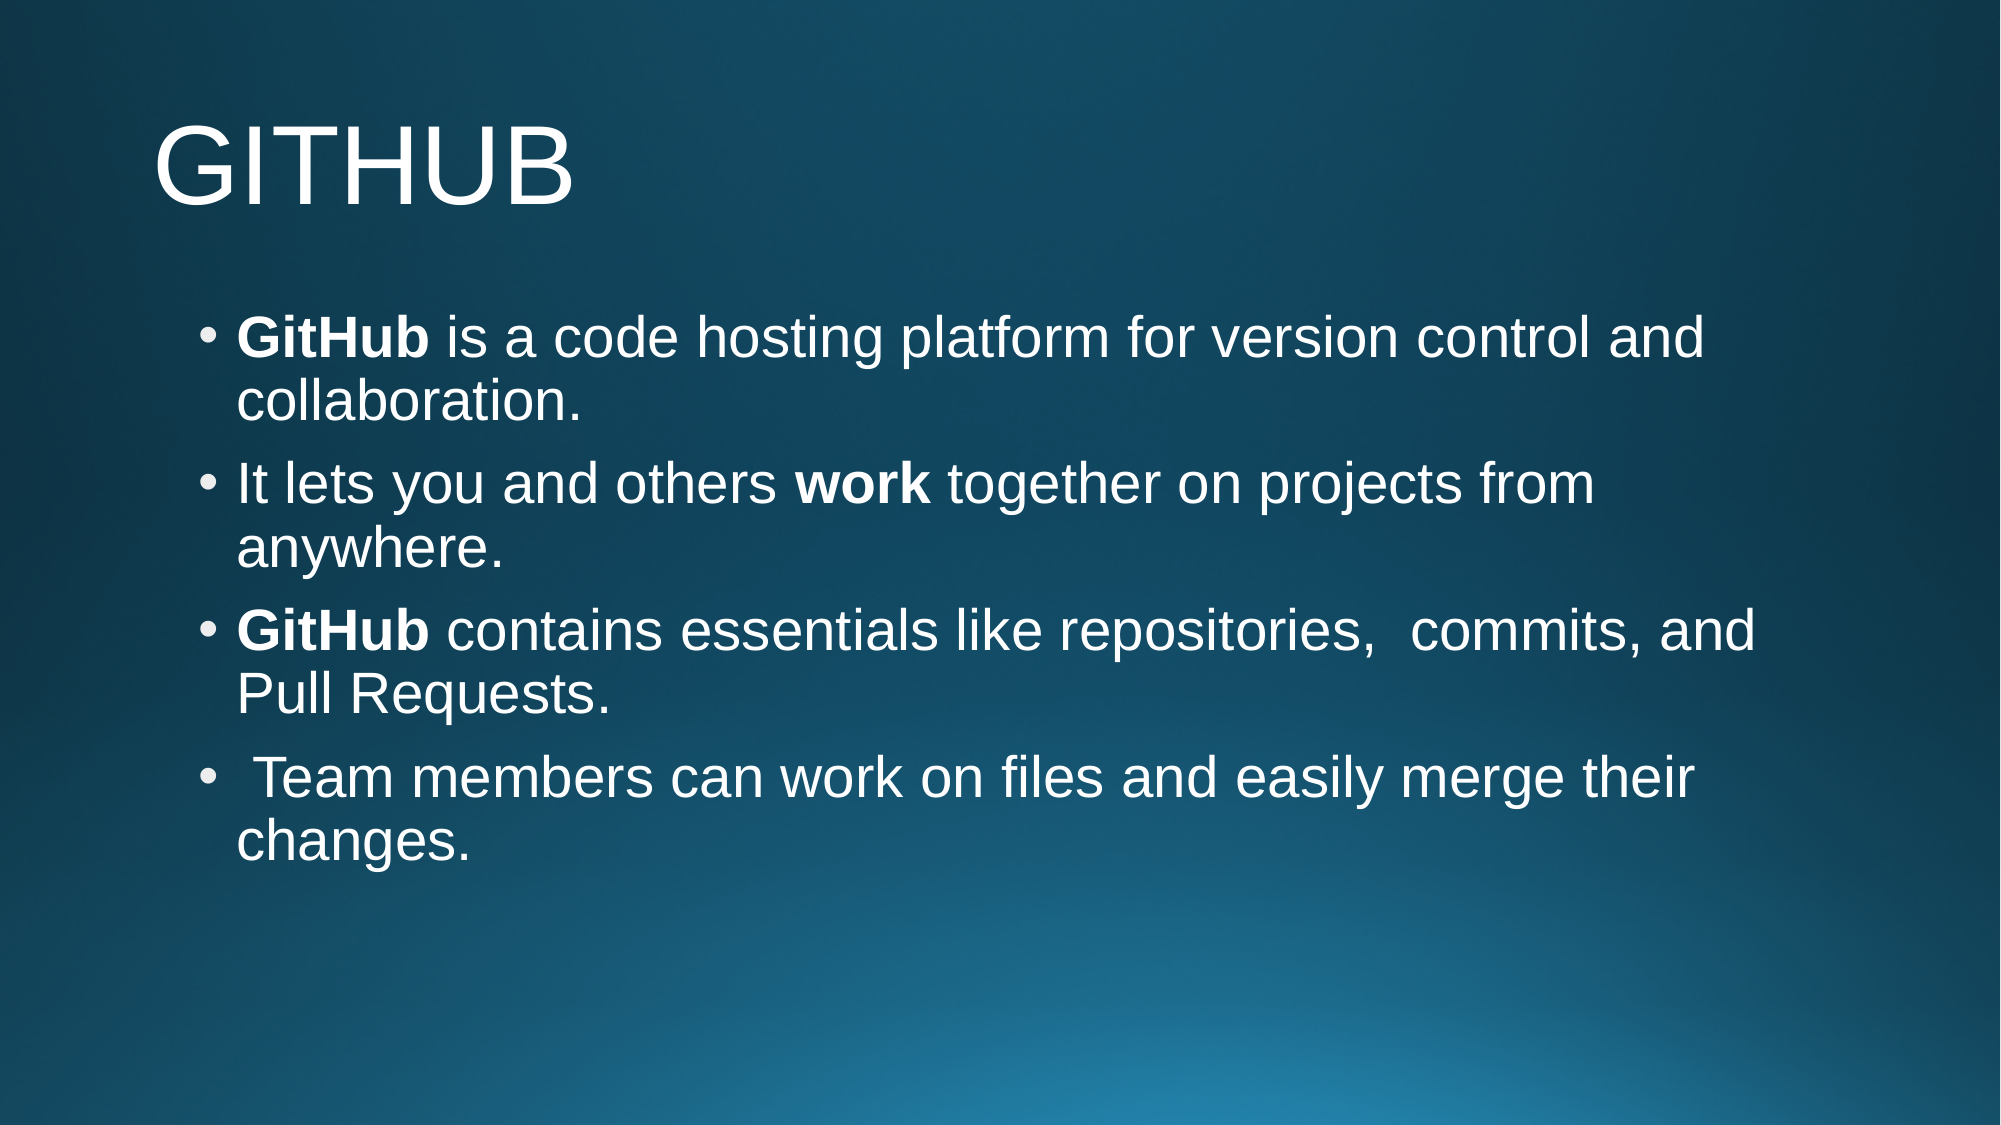

# GITHUB
GitHub is a code hosting platform for version control and collaboration.
It lets you and others work together on projects from anywhere.
GitHub contains essentials like repositories,  commits, and Pull Requests.
 Team members can work on files and easily merge their changes.